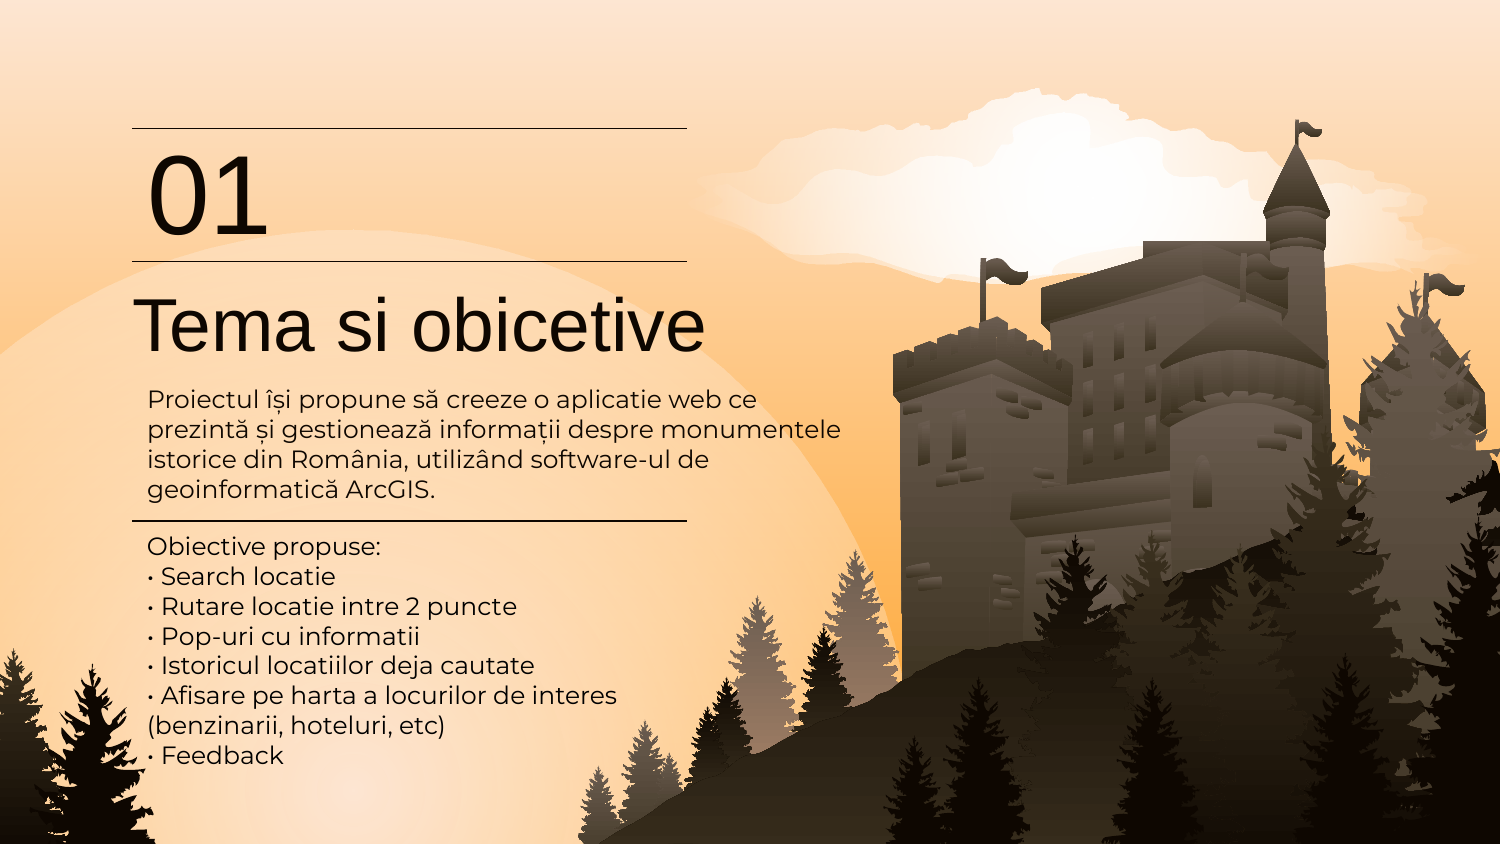

01
# Tema si obicetive
Proiectul își propune să creeze o aplicatie web ce prezintă și gestionează informații despre monumentele istorice din România, utilizând software-ul de geoinformatică ArcGIS.
Obiective propuse:
• Search locatie
• Rutare locatie intre 2 puncte
• Pop-uri cu informatii
• Istoricul locatiilor deja cautate
• Afisare pe harta a locurilor de interes (benzinarii, hoteluri, etc)
• Feedback